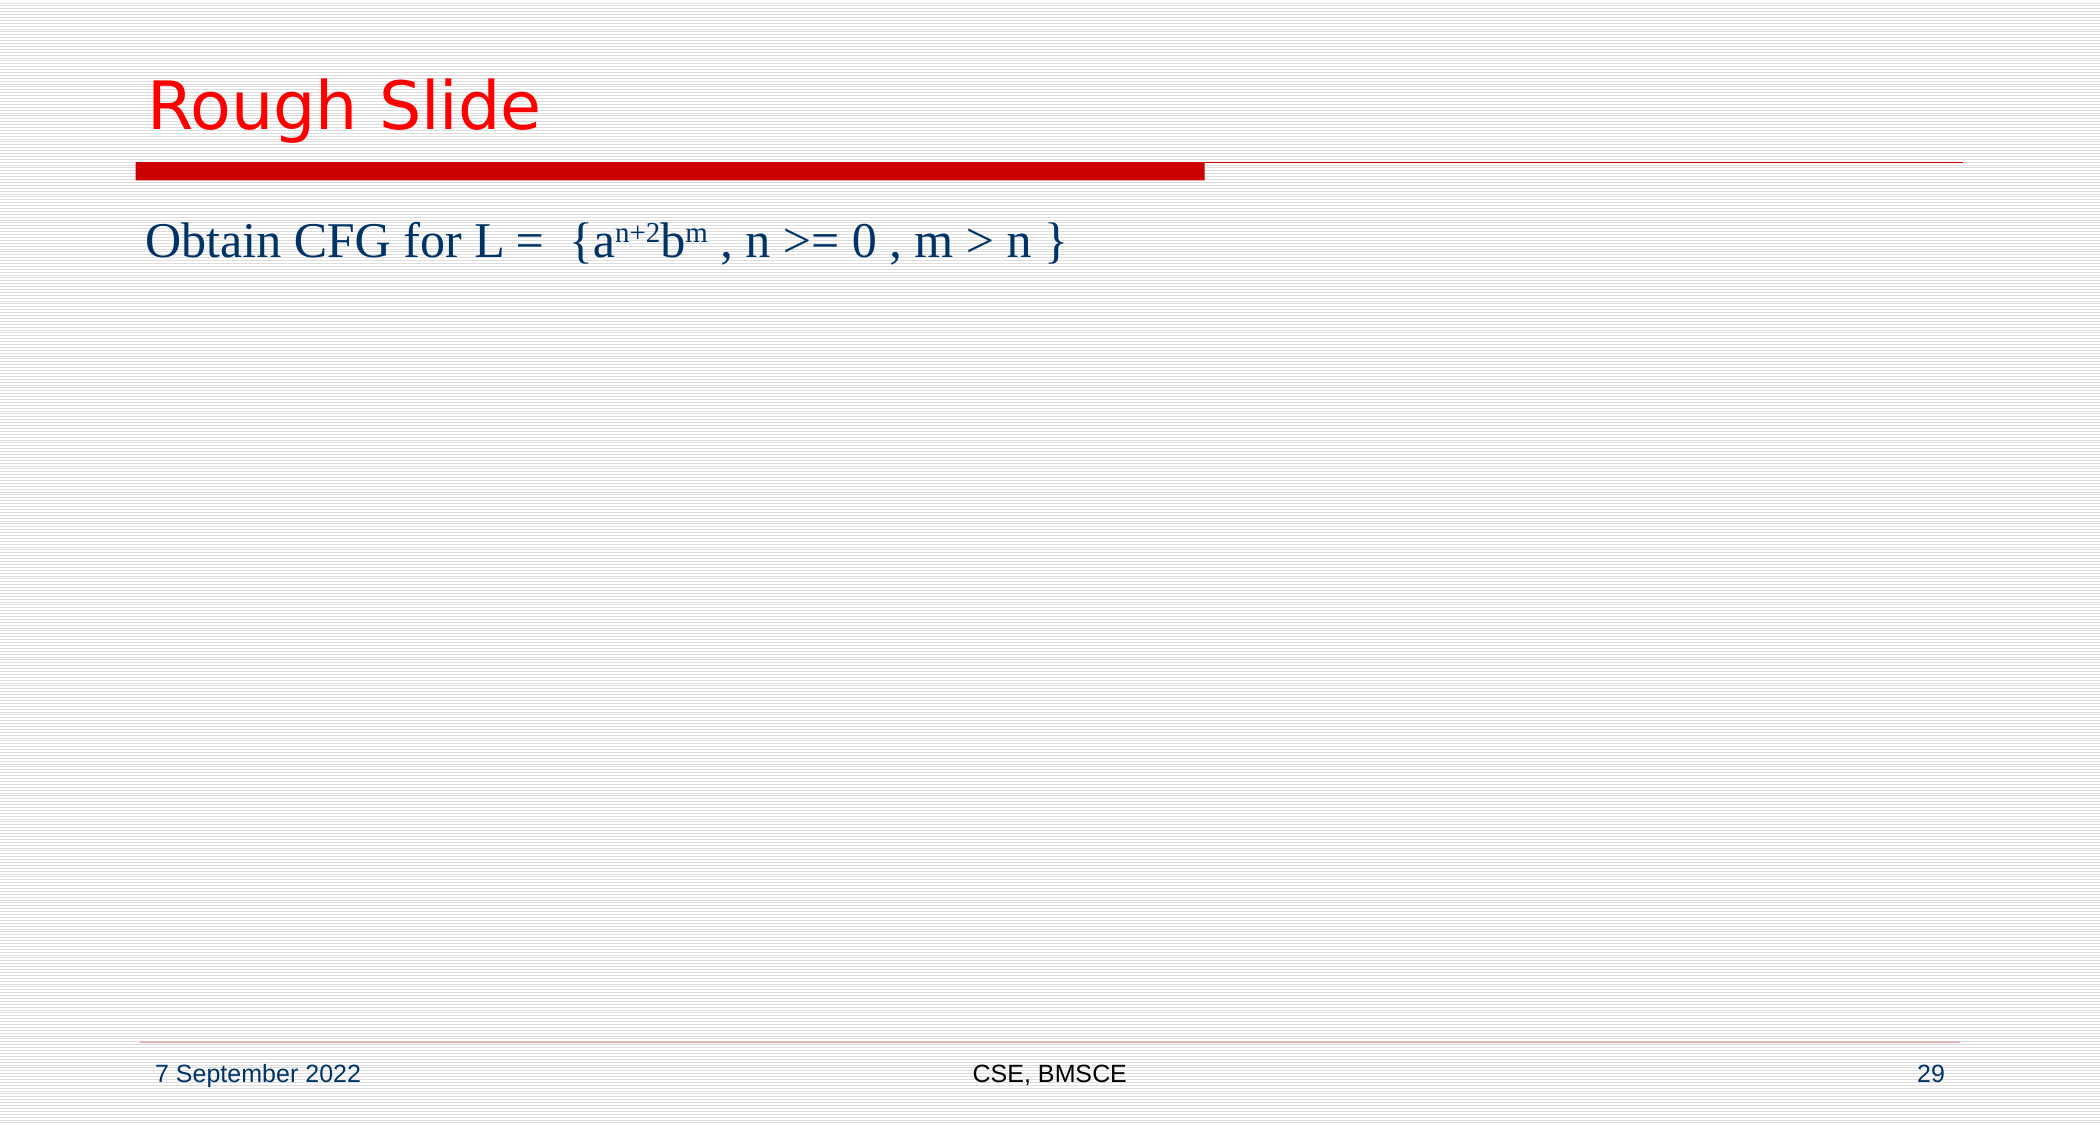

# Rough Slide
Obtain CFG for L =  {an+2bm , n >= 0 , m > n }

CSE, BMSCE
29
7 September 2022